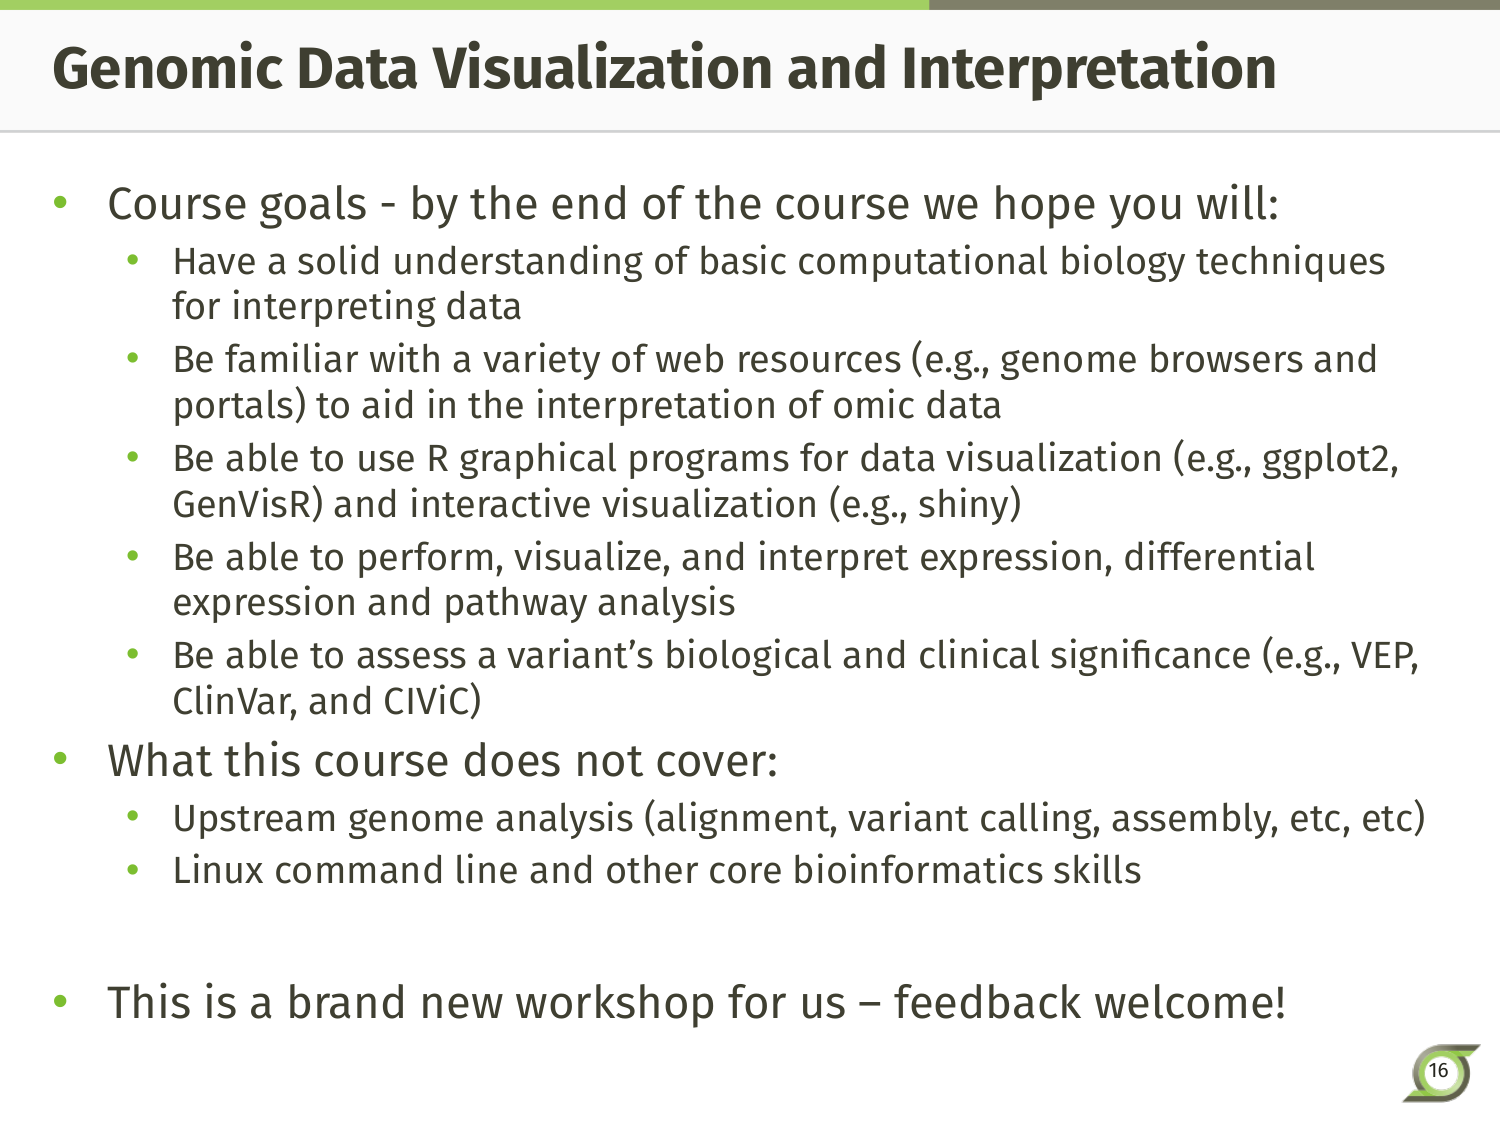

# Genomic Data Visualization and Interpretation
Course goals - by the end of the course we hope you will:
Have a solid understanding of basic computational biology techniques for interpreting data
Be familiar with a variety of web resources (e.g., genome browsers and portals) to aid in the interpretation of omic data
Be able to use R graphical programs for data visualization (e.g., ggplot2, GenVisR) and interactive visualization (e.g., shiny)
Be able to perform, visualize, and interpret expression, differential expression and pathway analysis
Be able to assess a variant’s biological and clinical significance (e.g., VEP, ClinVar, and CIViC)
What this course does not cover:
Upstream genome analysis (alignment, variant calling, assembly, etc, etc)
Linux command line and other core bioinformatics skills

This is a brand new workshop for us – feedback welcome!